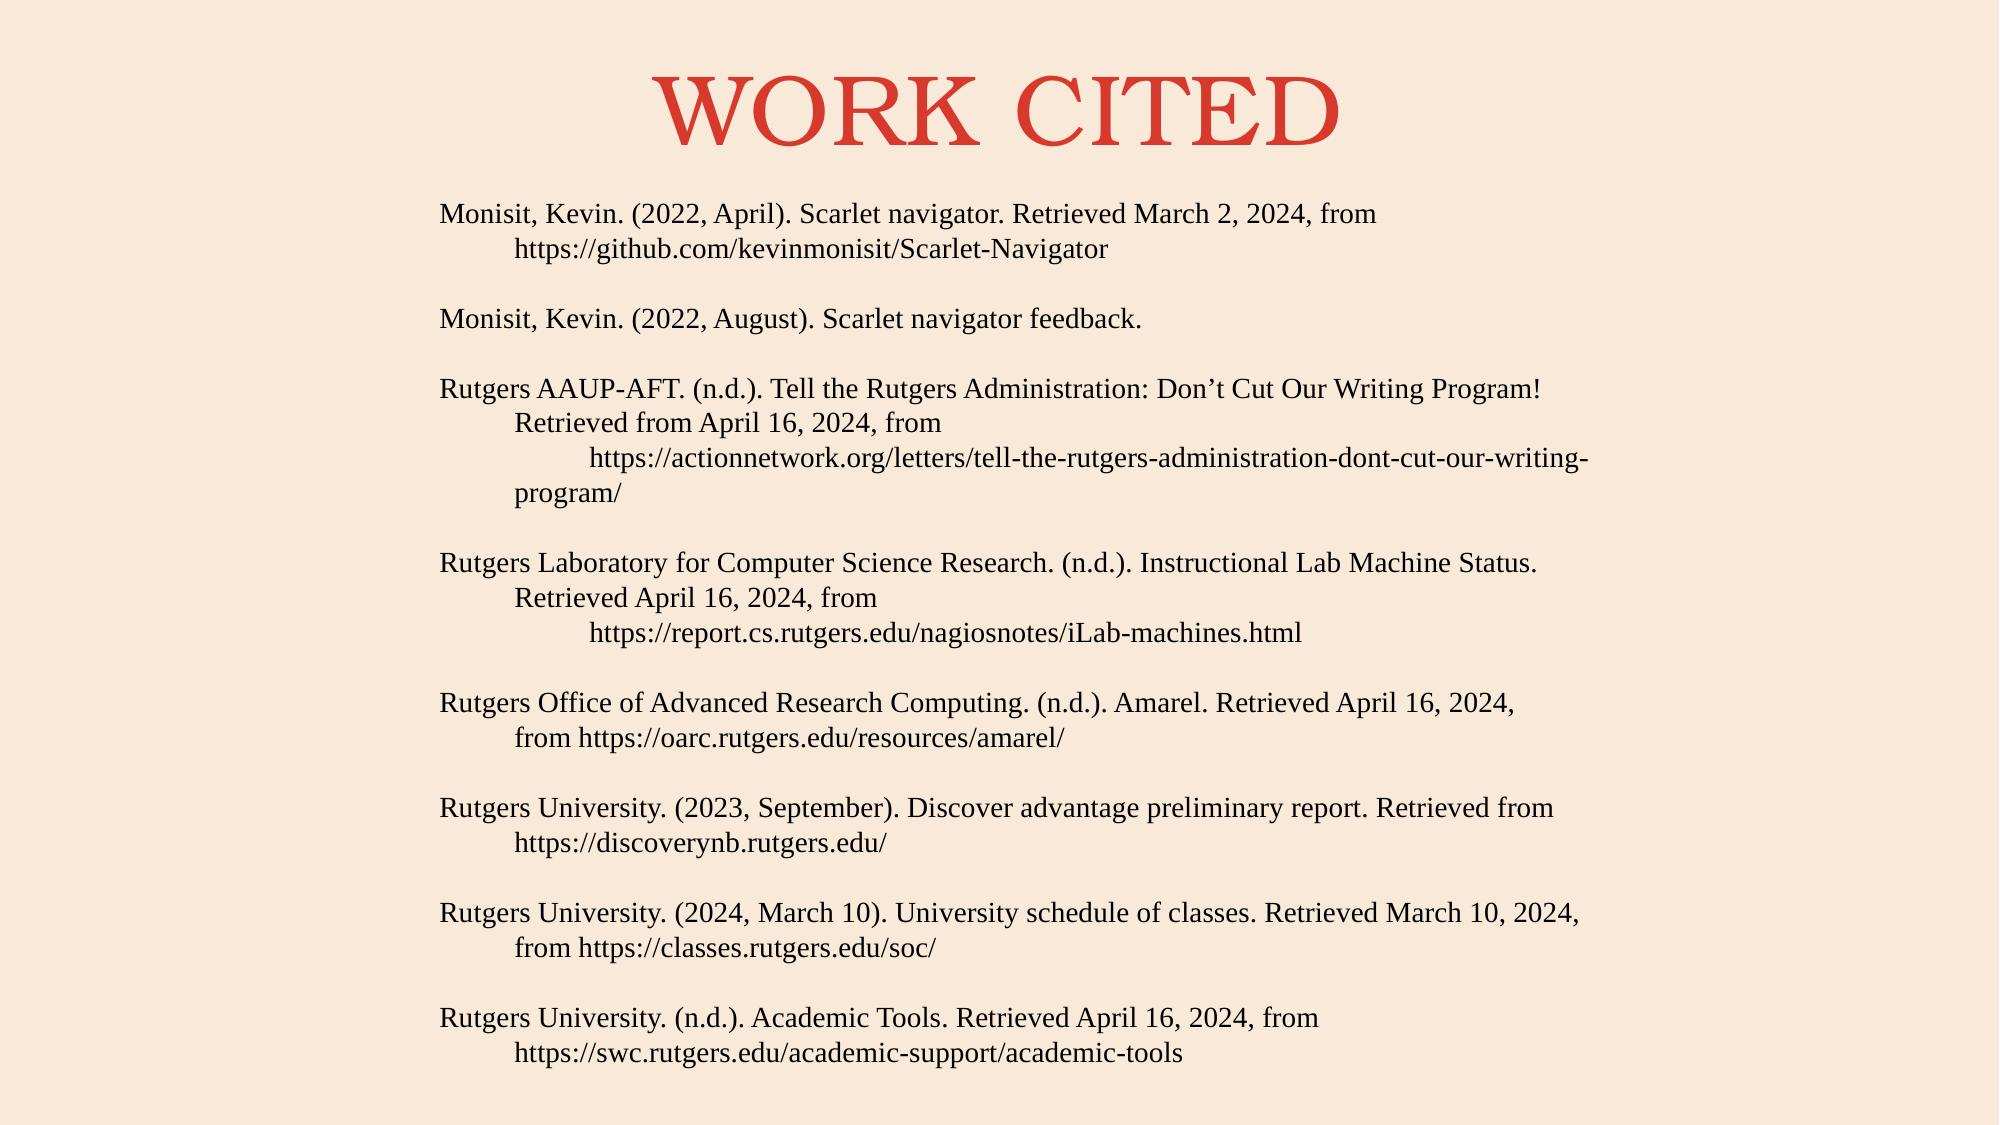

# Work cited
Monisit, Kevin. (2022, April). Scarlet navigator. Retrieved March 2, 2024, from
https://github.com/kevinmonisit/Scarlet-Navigator
Monisit, Kevin. (2022, August). Scarlet navigator feedback.
Rutgers AAUP-AFT. (n.d.). Tell the Rutgers Administration: Don’t Cut Our Writing Program!
Retrieved from April 16, 2024, from
https://actionnetwork.org/letters/tell-the-rutgers-administration-dont-cut-our-writing-program/
Rutgers Laboratory for Computer Science Research. (n.d.). Instructional Lab Machine Status.
Retrieved April 16, 2024, from
https://report.cs.rutgers.edu/nagiosnotes/iLab-machines.html
Rutgers Office of Advanced Research Computing. (n.d.). Amarel. Retrieved April 16, 2024,
from https://oarc.rutgers.edu/resources/amarel/
Rutgers University. (2023, September). Discover advantage preliminary report. Retrieved from
https://discoverynb.rutgers.edu/
Rutgers University. (2024, March 10). University schedule of classes. Retrieved March 10, 2024,
from https://classes.rutgers.edu/soc/
Rutgers University. (n.d.). Academic Tools. Retrieved April 16, 2024, from
https://swc.rutgers.edu/academic-support/academic-tools